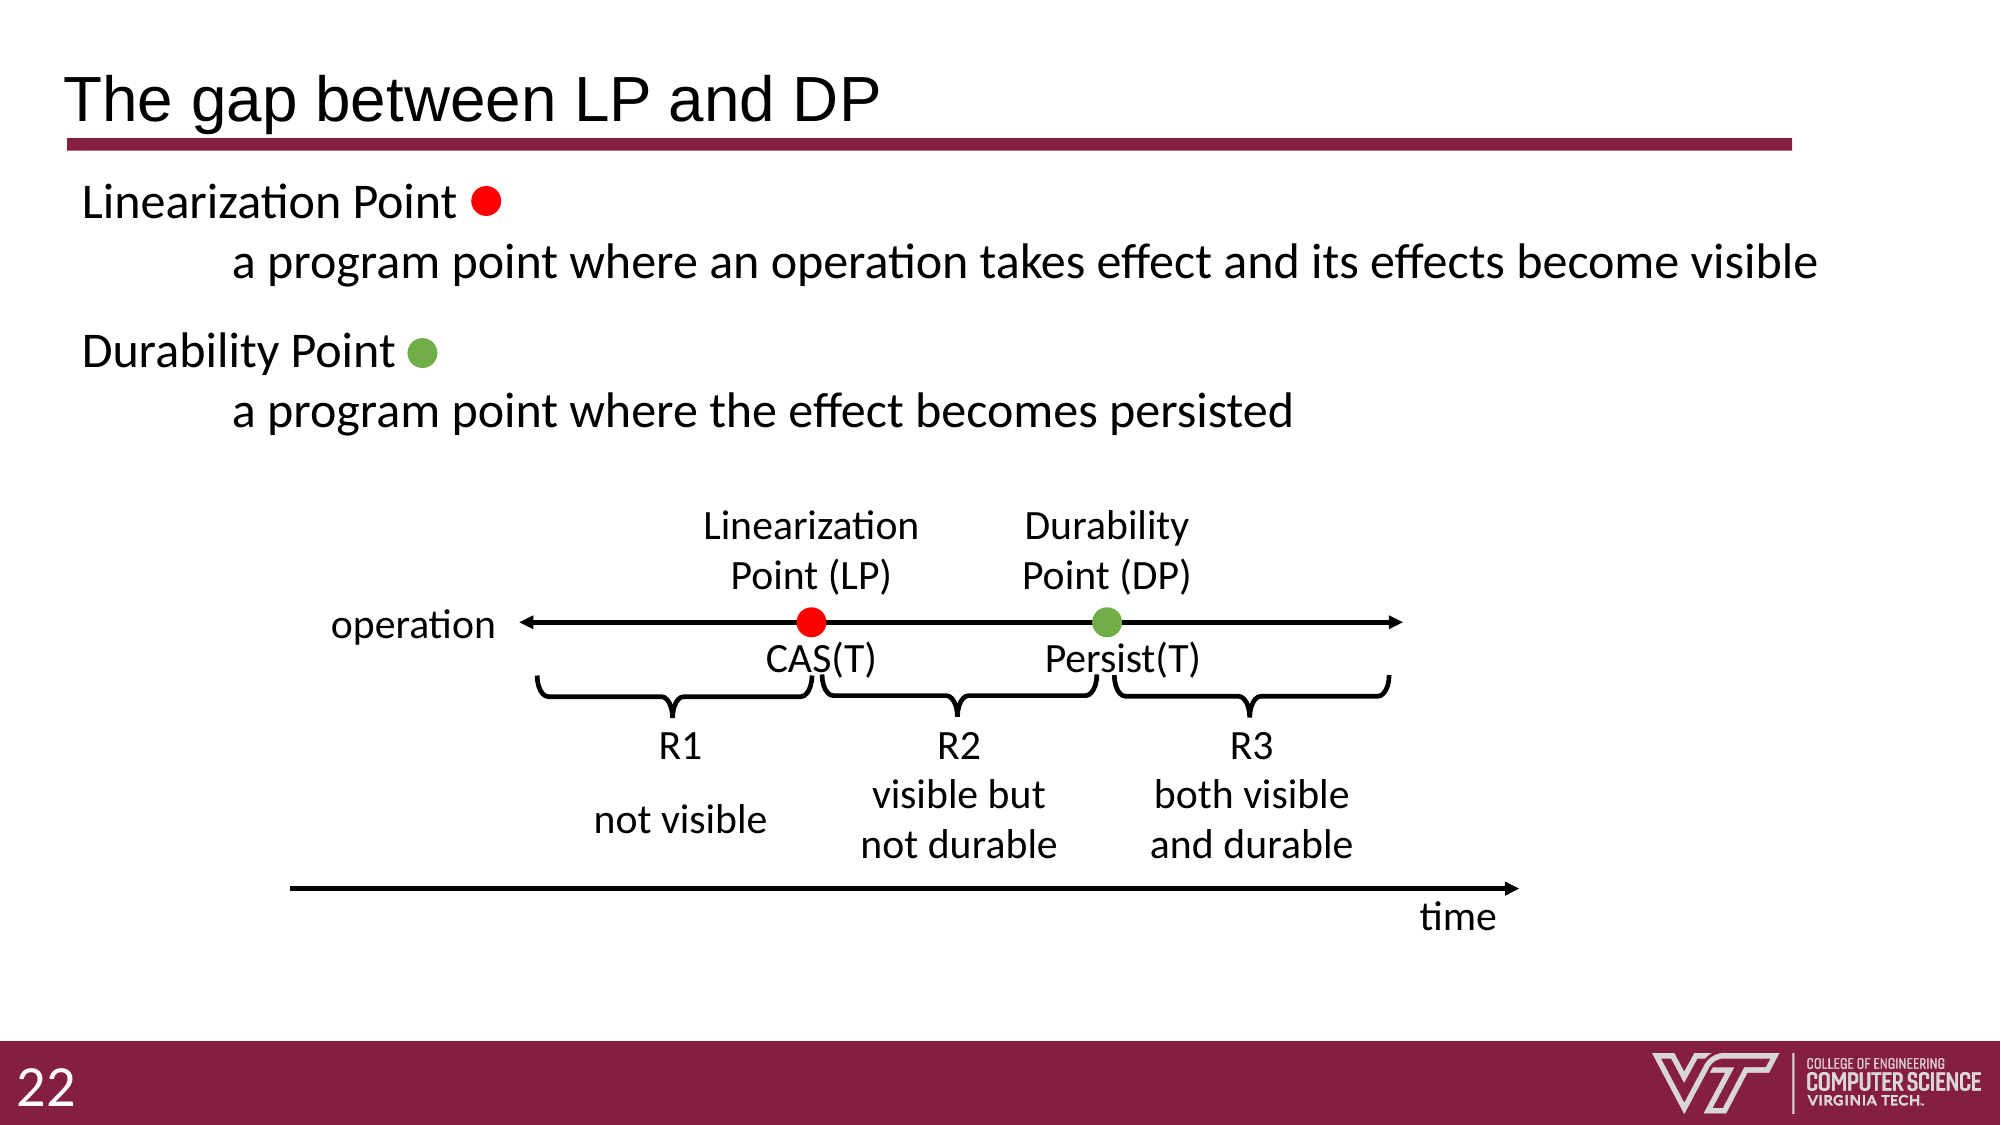

# The gap between LP and DP
Linearization Point
	a program point where an operation takes effect and its effects become visible

Durability Point
	a program point where the effect becomes persisted

Linearization Point (LP)
Durability Point (DP)

operation

CAS(T)
Persist(T)
R1
R2
R3
visible but
not durable
both visible
and durable
not visible
time
22